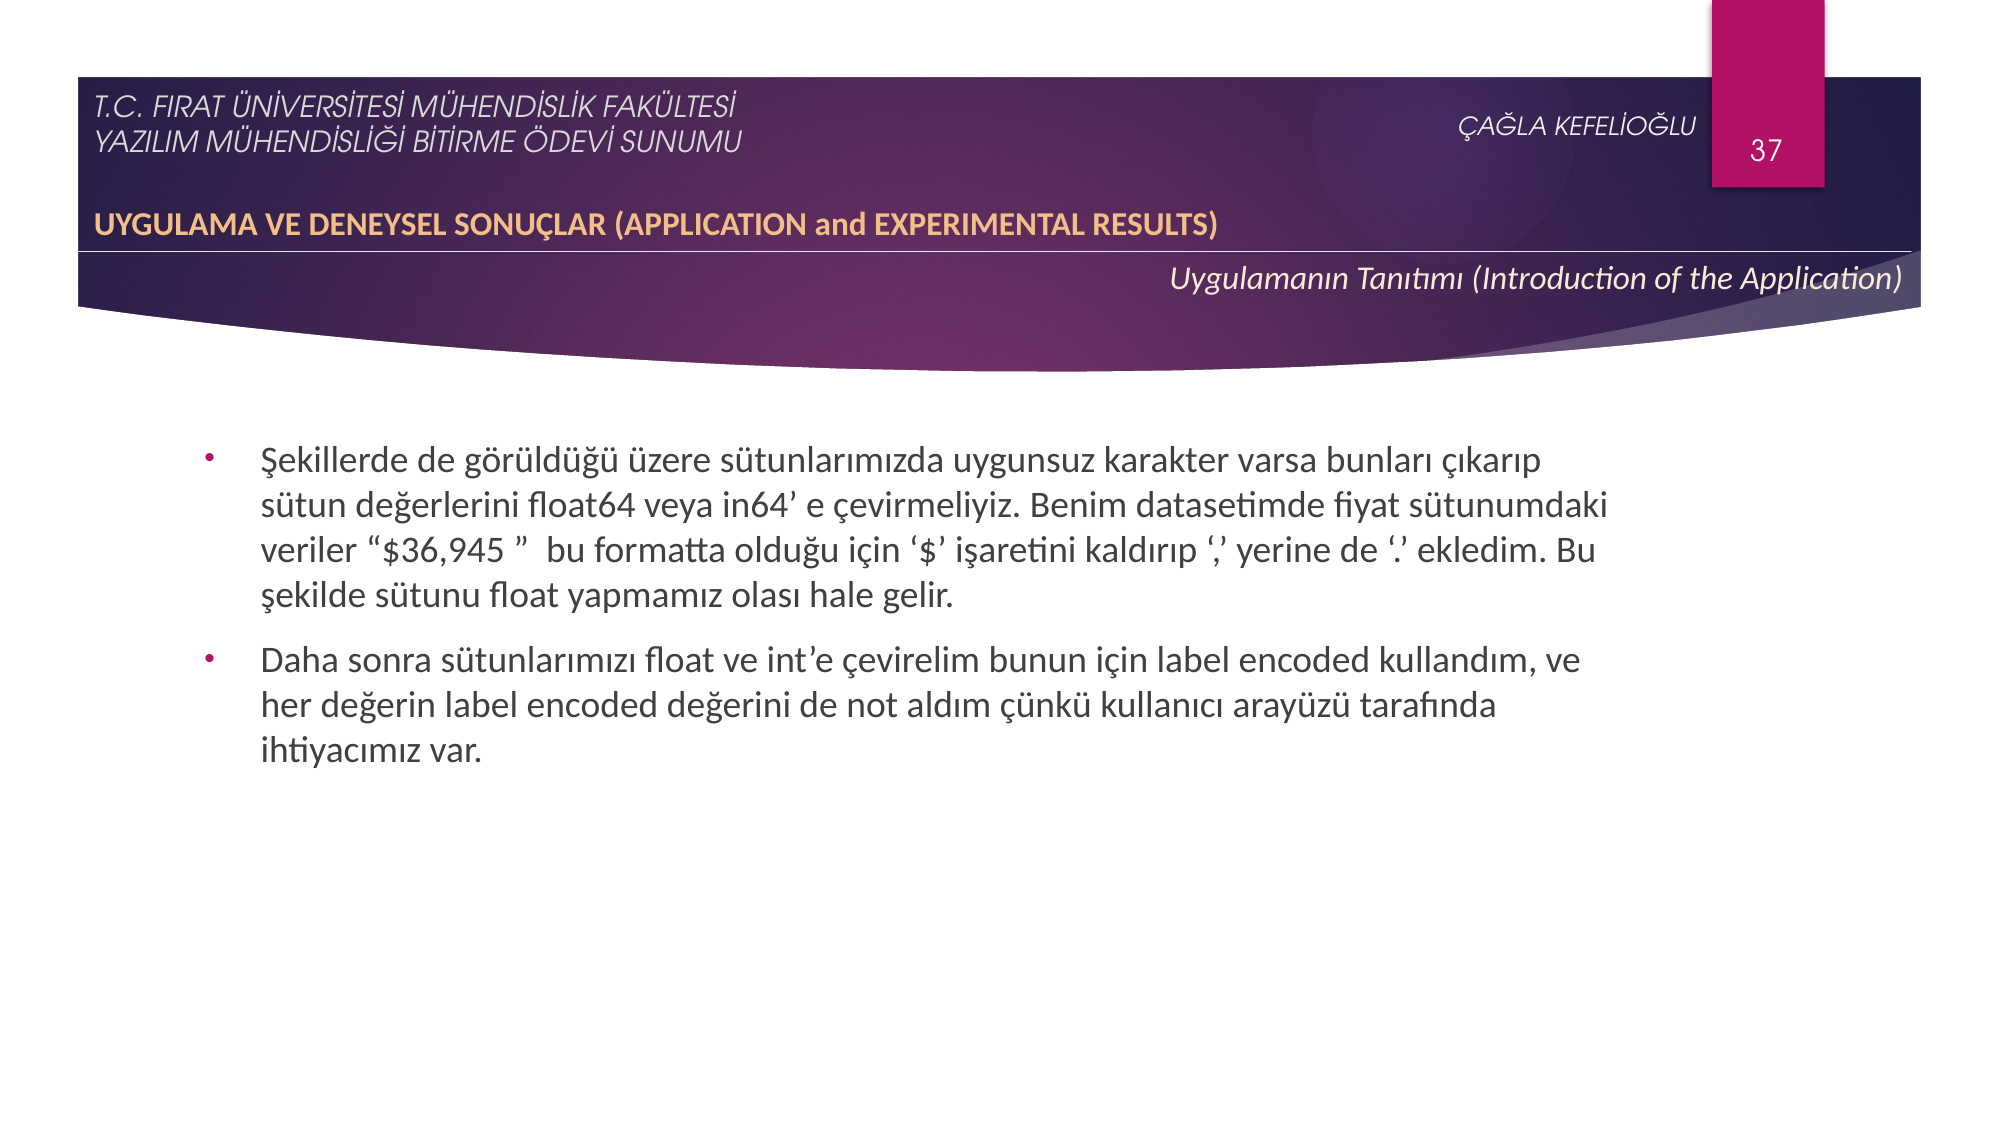

37

# T.C. FIRAT ÜNİVERSİTESİ MÜHENDİSLİK FAKÜLTESİ YAZILIM MÜHENDİSLİĞİ BİTİRME ÖDEVİ SUNUMU
ÇAĞLA KEFELİOĞLU
UYGULAMA VE DENEYSEL SONUÇLAR (APPLICATION and EXPERIMENTAL RESULTS)

Uygulamanın Tanıtımı (Introduction of the Application)

Şekillerde de görüldüğü üzere sütunlarımızda uygunsuz karakter varsa bunları çıkarıp sütun değerlerini float64 veya in64’ e çevirmeliyiz. Benim datasetimde fiyat sütunumdaki veriler “$36,945 ”  bu formatta olduğu için ‘$’ işaretini kaldırıp ‘,’ yerine de ‘.’ ekledim. Bu şekilde sütunu float yapmamız olası hale gelir.
Daha sonra sütunlarımızı float ve int’e çevirelim bunun için label encoded kullandım, ve her değerin label encoded değerini de not aldım çünkü kullanıcı arayüzü tarafında ihtiyacımız var.

Şekil 29 Sunucuya istek atılır
Şekil 13 Splahs 2
Şekil 25 Kütüphaneleri çağırma